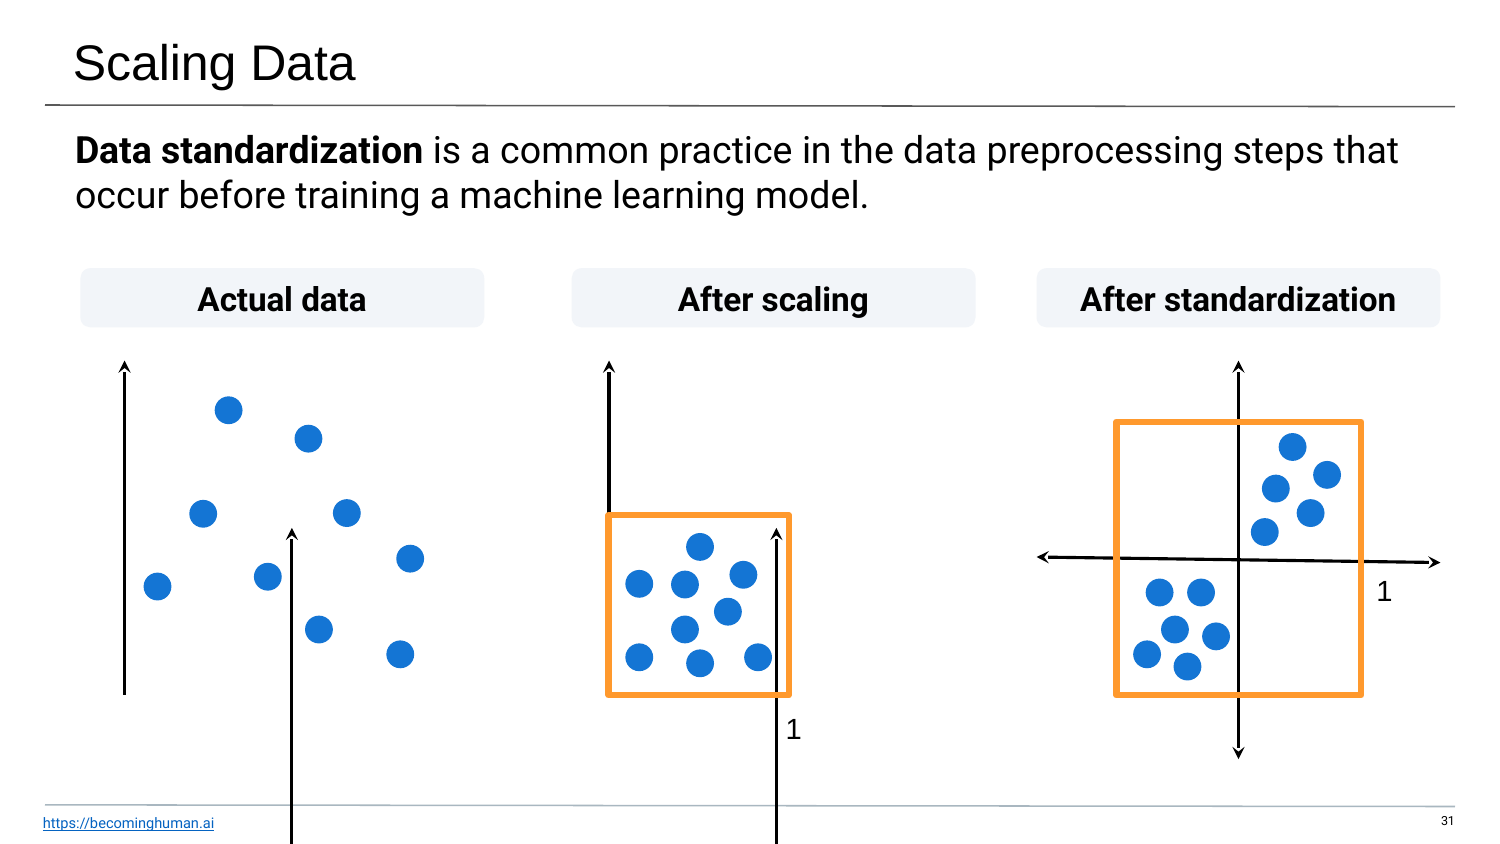

# Scaling Data
Data standardization is a common practice in the data preprocessing steps that occur before training a machine learning model.

Actual data
After scaling
After standardization

1

1
https://becominghuman.ai
31